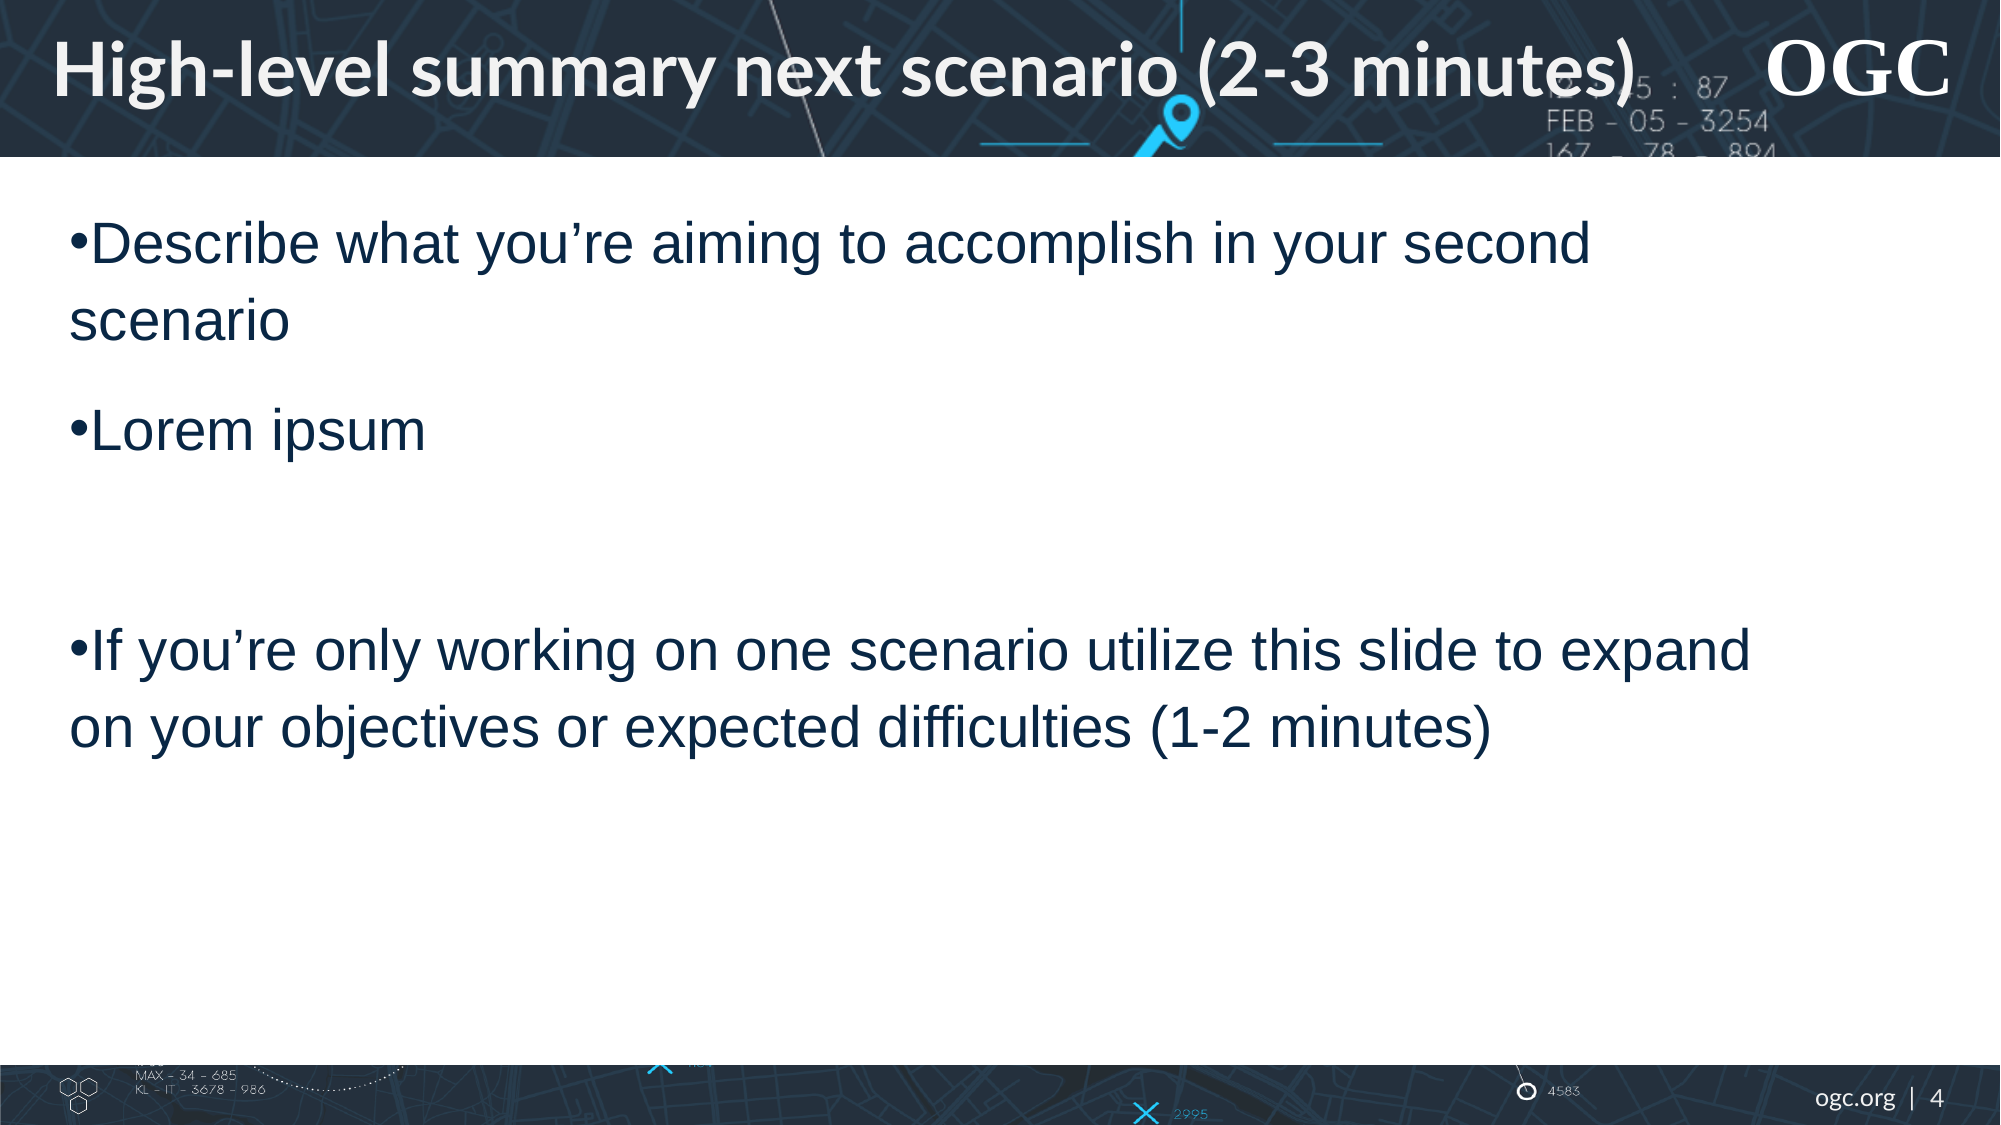

# High-level summary next scenario (2-3 minutes)
Describe what you’re aiming to accomplish in your second scenario
Lorem ipsum

If you’re only working on one scenario utilize this slide to expand on your objectives or expected difficulties (1-2 minutes)
4